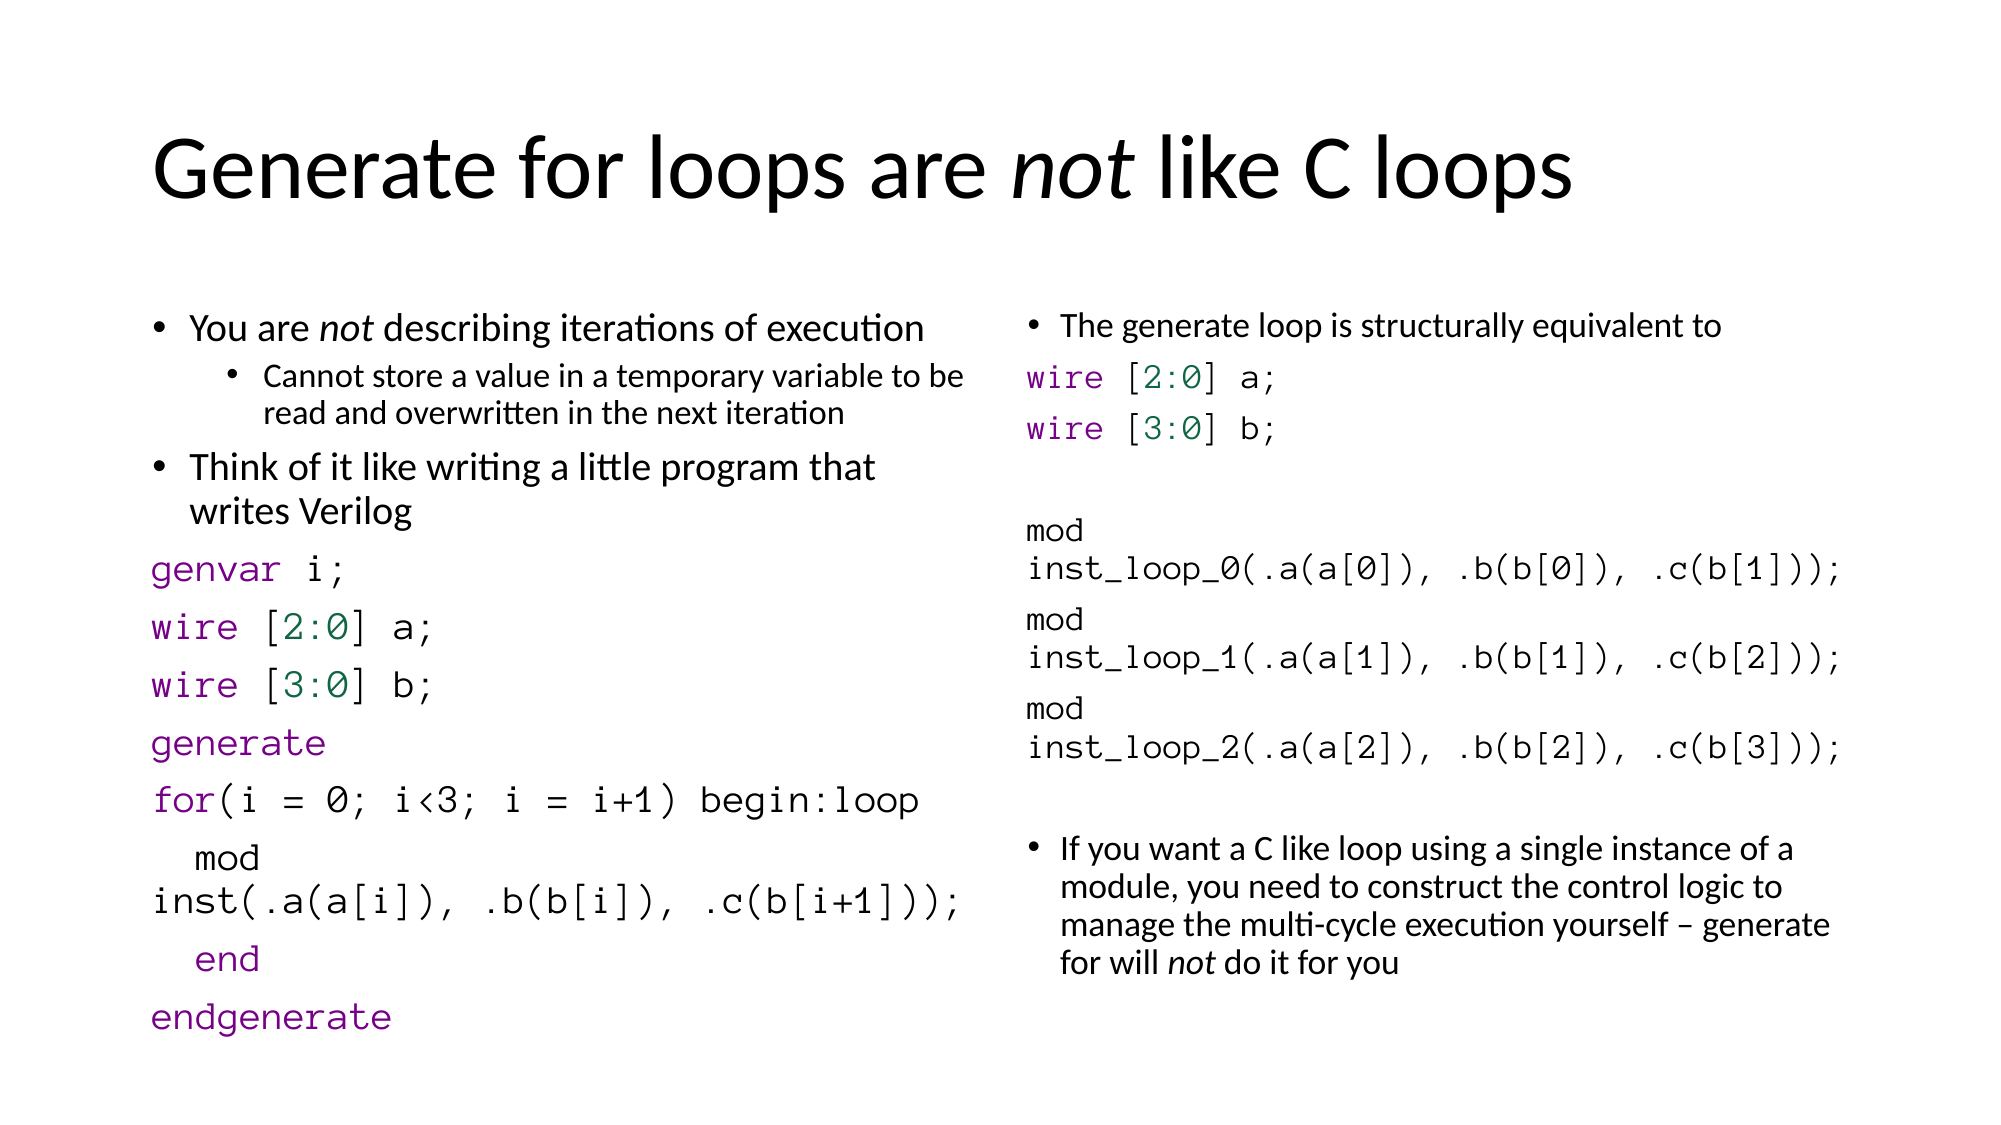

# Generate for loops are not like C loops
You are not describing iterations of execution
Cannot store a value in a temporary variable to be read and overwritten in the next iteration
Think of it like writing a little program that writes Verilog
genvar i;
wire [2:0] a;
wire [3:0] b;
generate
for(i = 0; i<3; i = i+1) begin:loop
  mod inst(.a(a[i]), .b(b[i]), .c(b[i+1]));
  end
endgenerate
The generate loop is structurally equivalent to
wire [2:0] a;
wire [3:0] b;

mod inst_loop_0(.a(a[0]), .b(b[0]), .c(b[1]));
mod inst_loop_1(.a(a[1]), .b(b[1]), .c(b[2]));
mod inst_loop_2(.a(a[2]), .b(b[2]), .c(b[3]));

If you want a C like loop using a single instance of a module, you need to construct the control logic to manage the multi-cycle execution yourself – generate for will not do it for you